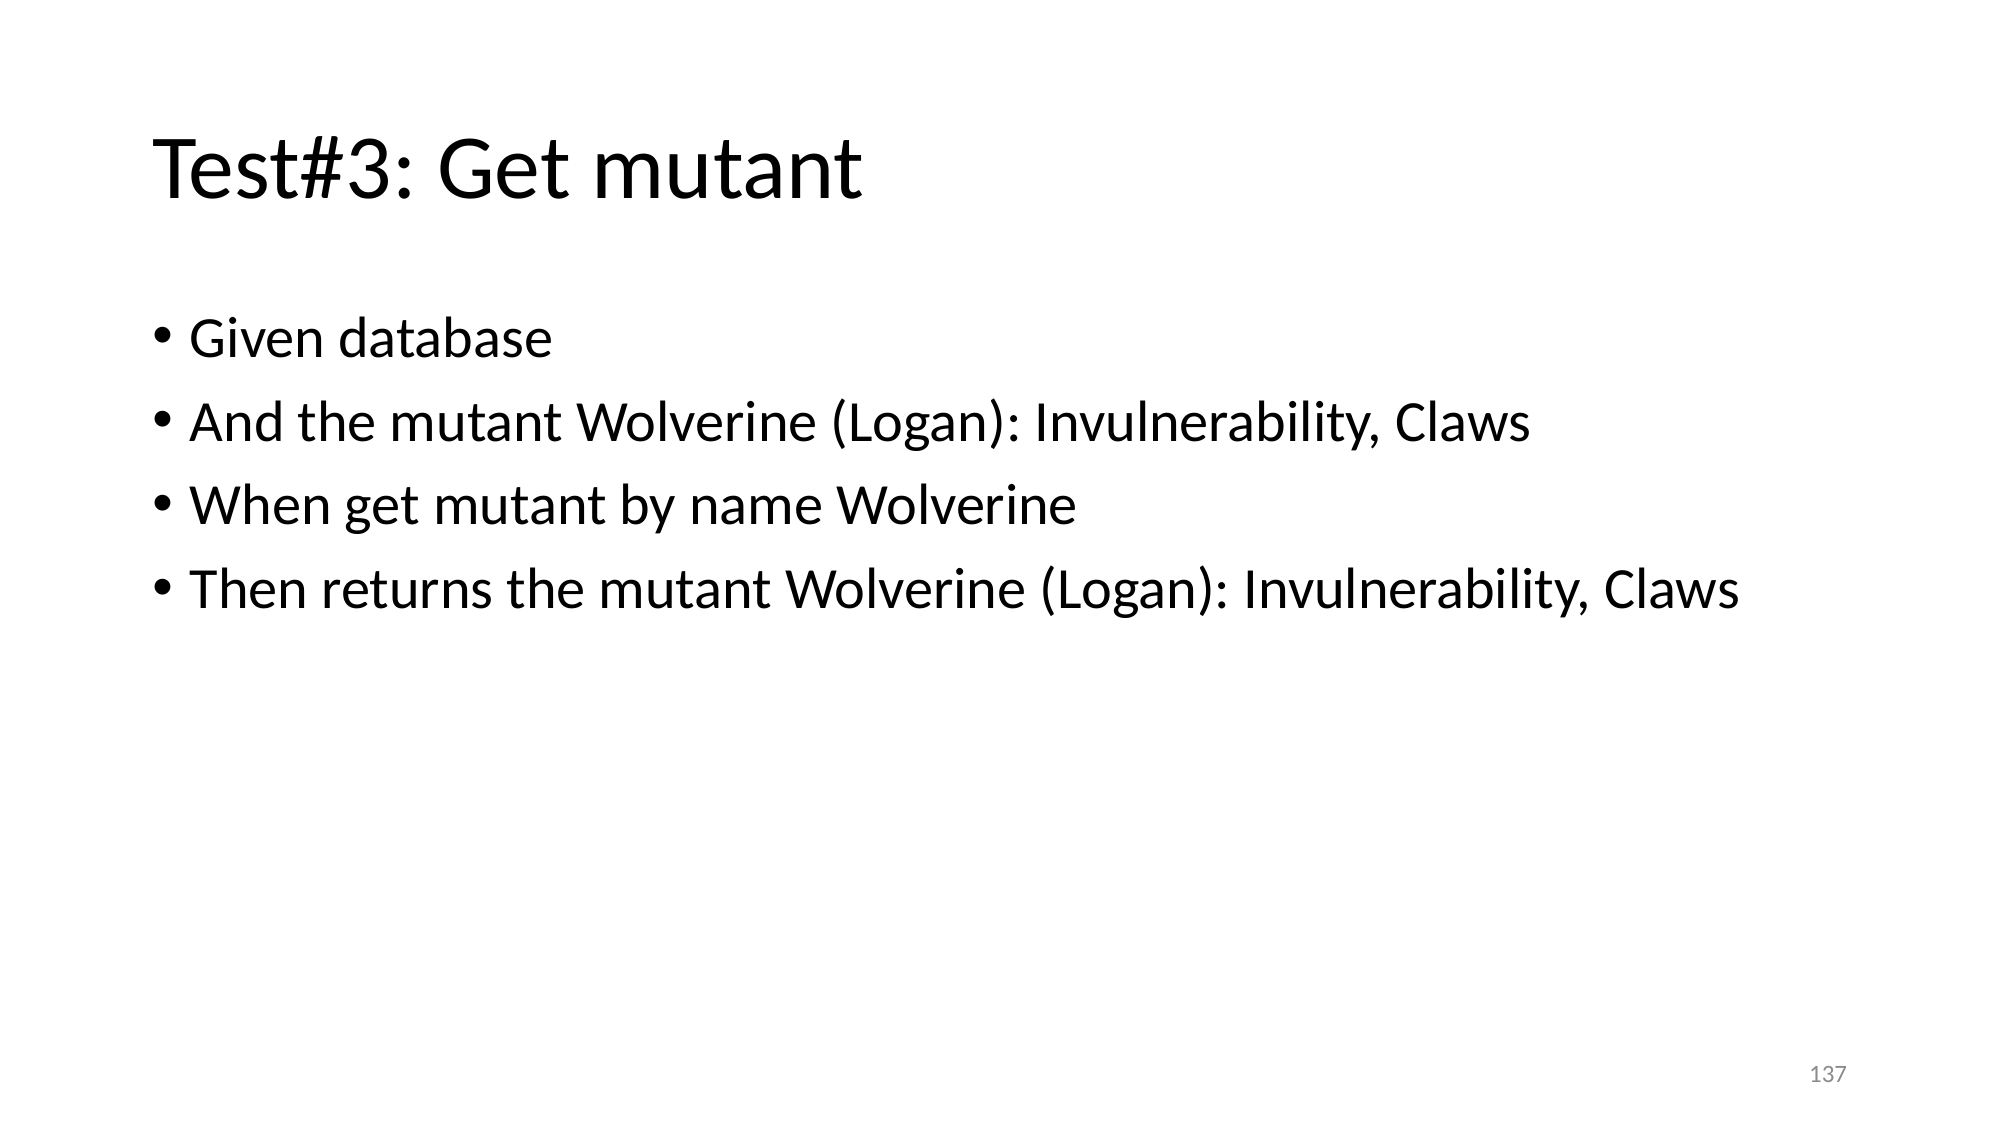

# Test#3: Get mutant
Given database
And the mutant Wolverine (Logan): Invulnerability, Claws
When get mutant by name Wolverine
Then returns the mutant Wolverine (Logan): Invulnerability, Claws
137